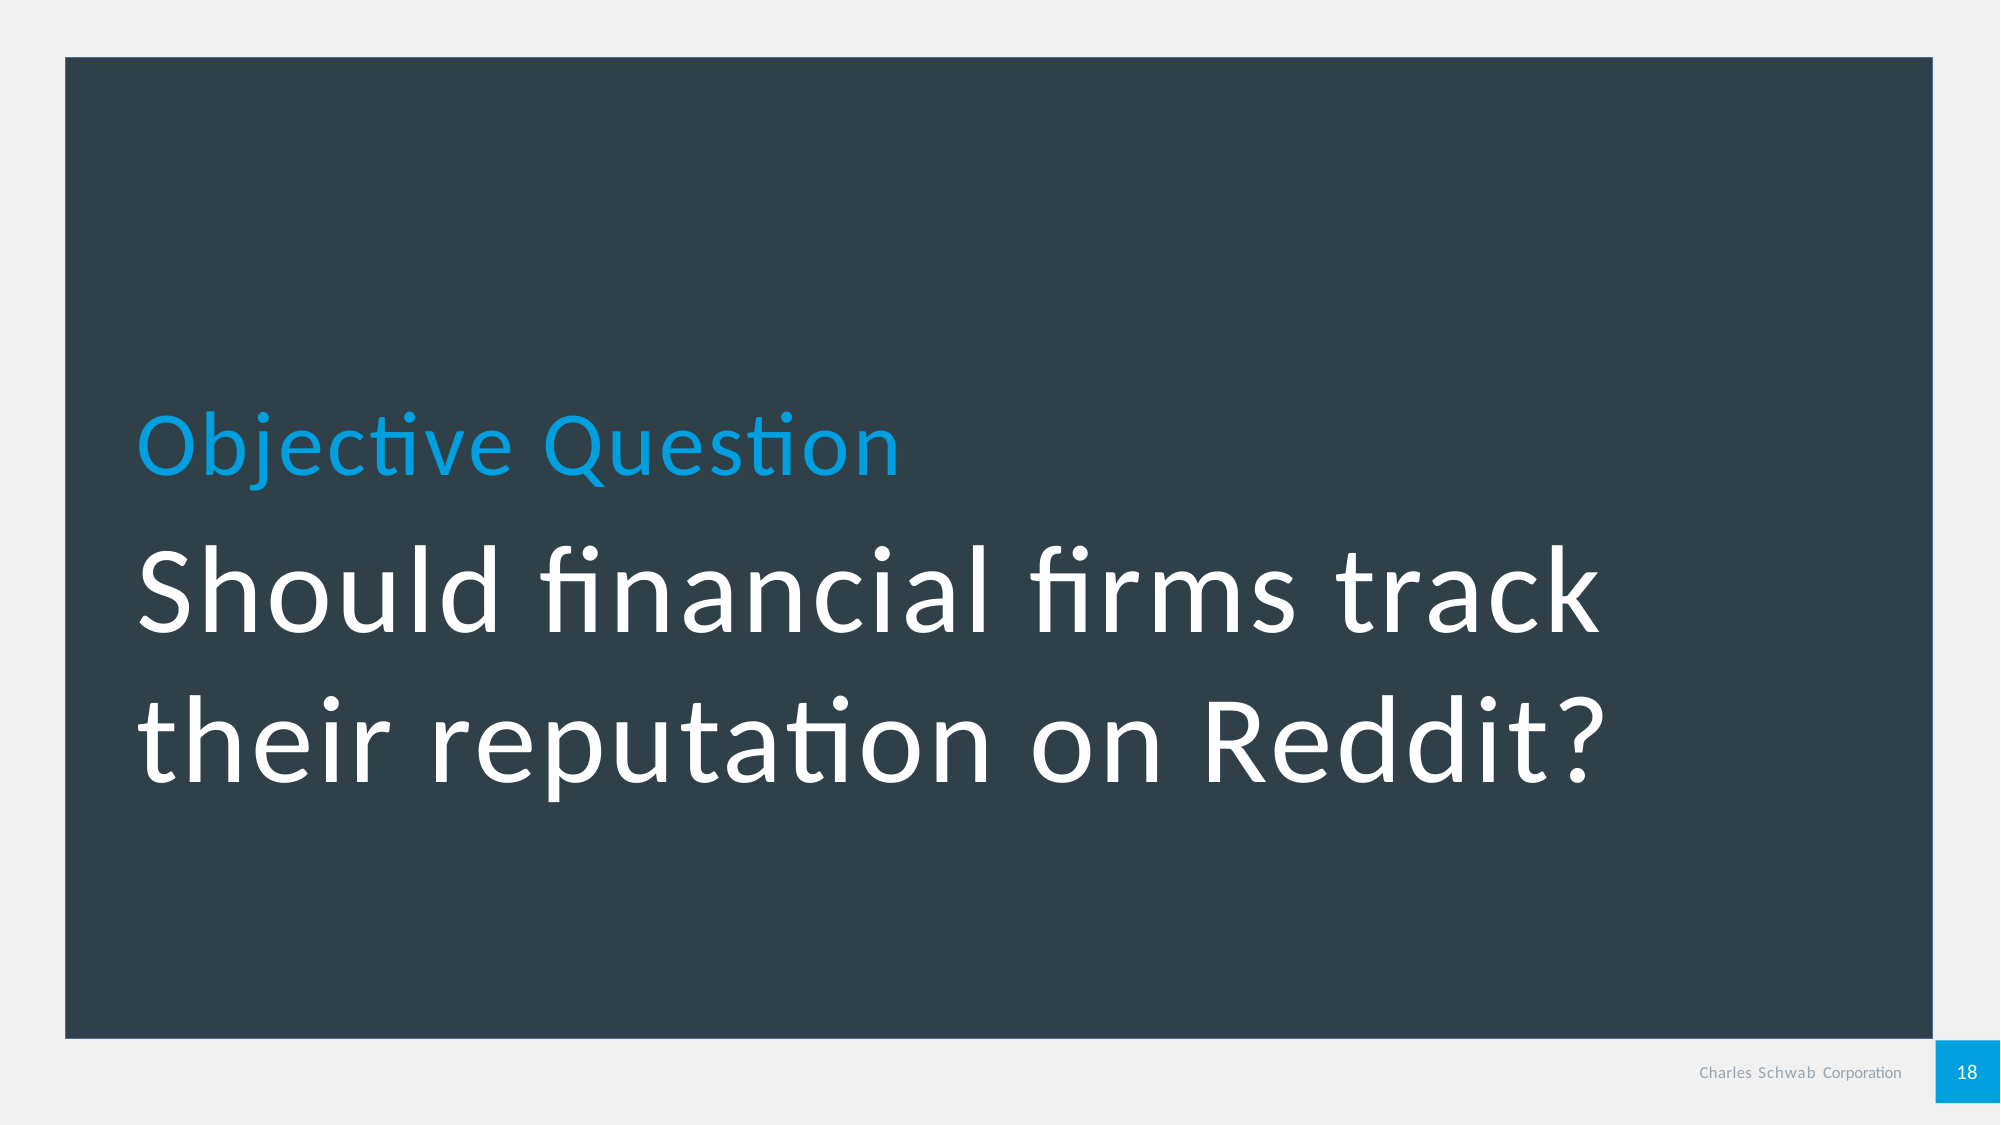

Objective Question
Should financial firms track their reputation on Reddit?

18
Charles Schwab Corporation